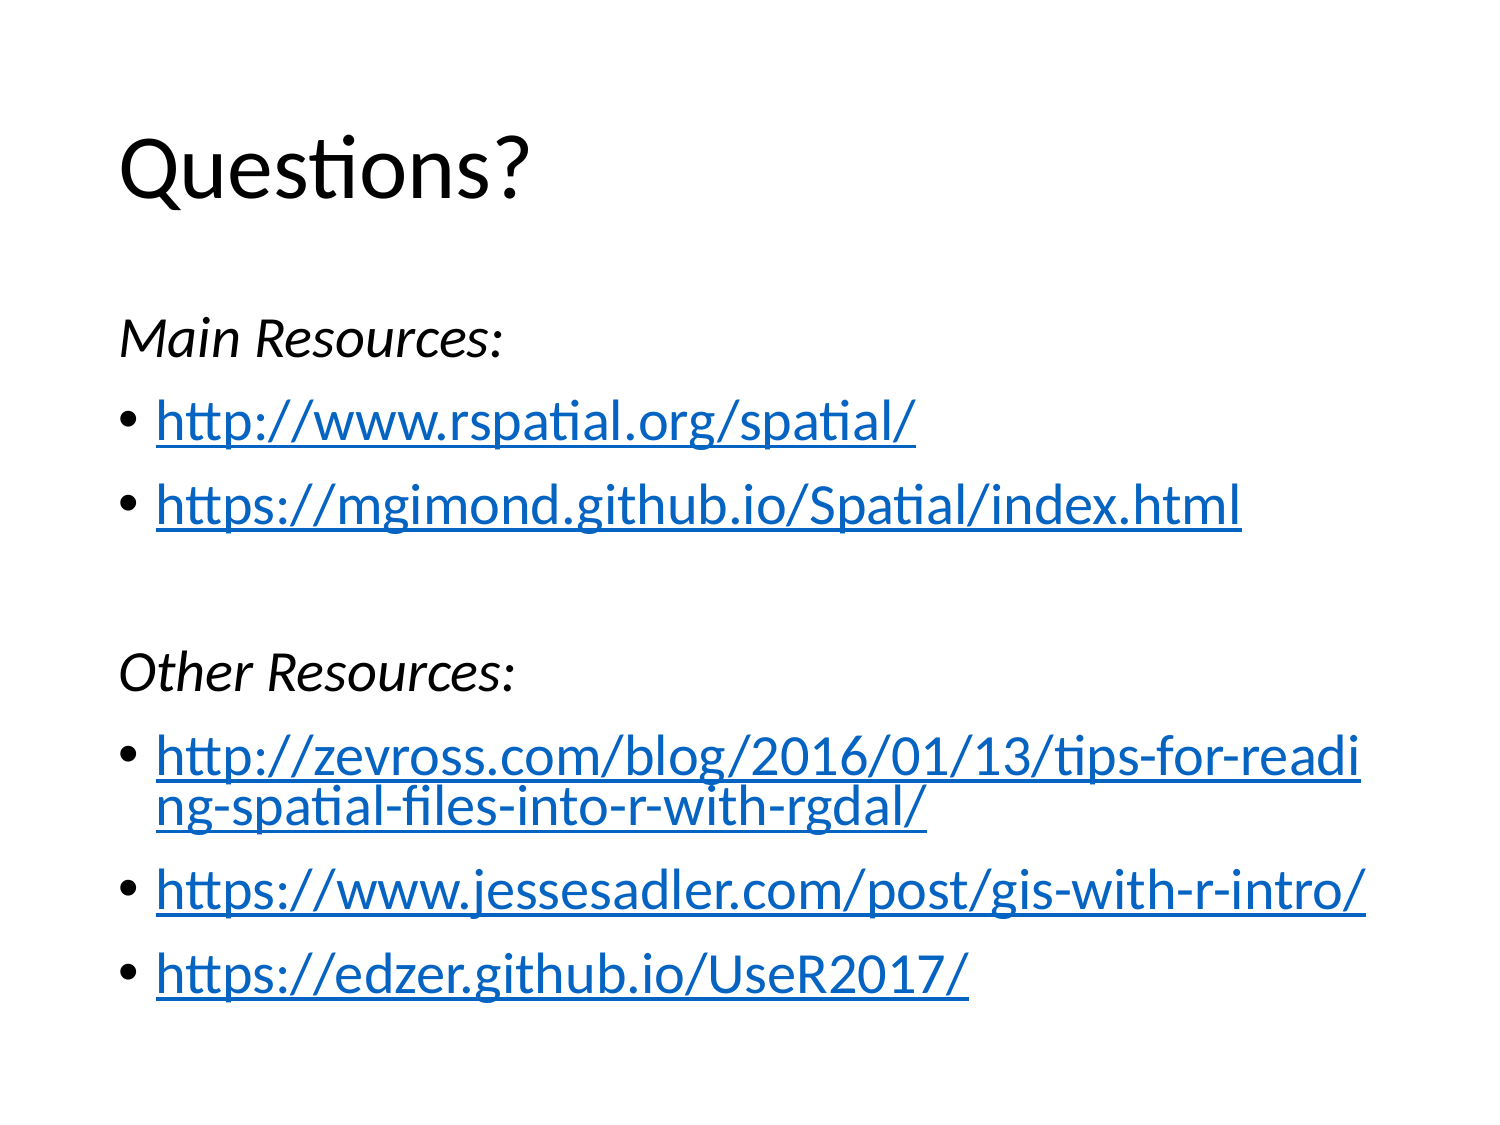

# Questions?
Main Resources:
http://www.rspatial.org/spatial/
https://mgimond.github.io/Spatial/index.html

Other Resources:
http://zevross.com/blog/2016/01/13/tips-for-reading-spatial-files-into-r-with-rgdal/
https://www.jessesadler.com/post/gis-with-r-intro/
https://edzer.github.io/UseR2017/